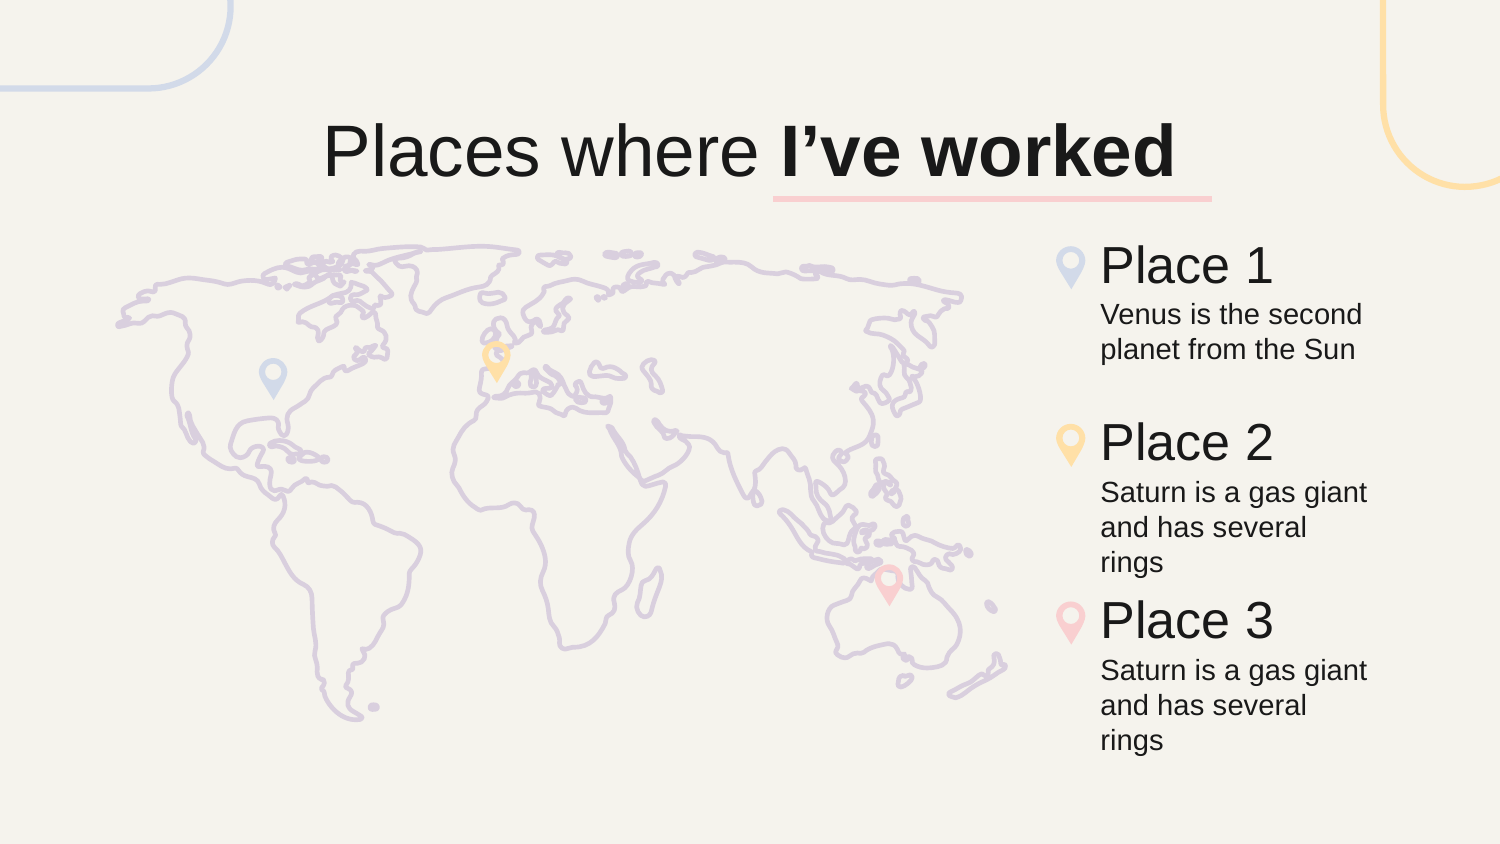

# Places where I’ve worked

Place 1
Venus is the second planet from the Sun

Place 2
Saturn is a gas giant and has several rings

Place 3
Saturn is a gas giant and has several rings